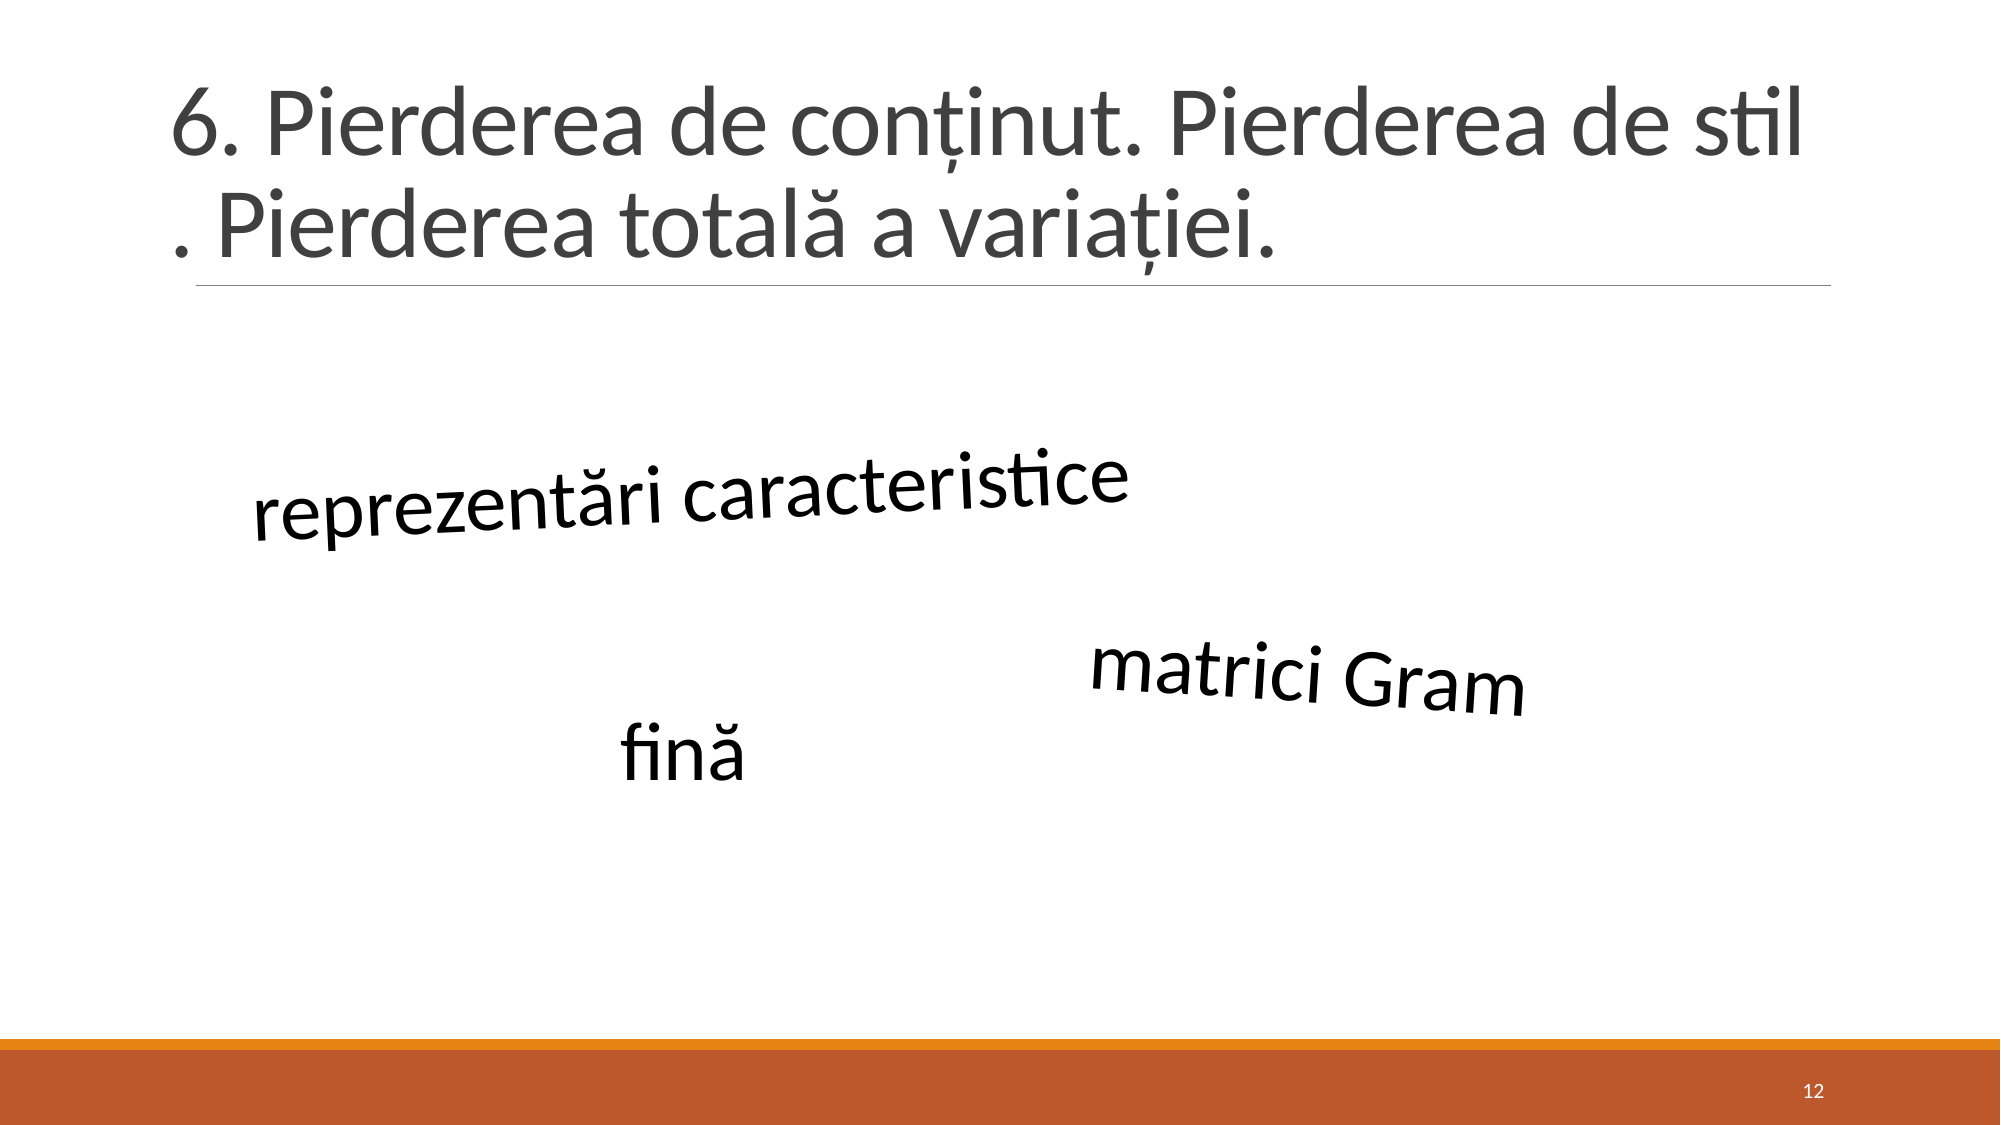

# 6. Pierderea de conținut. Pierderea de stil. Pierderea totală a variației.

reprezentări caracteristice
matrici Gram
fină
12